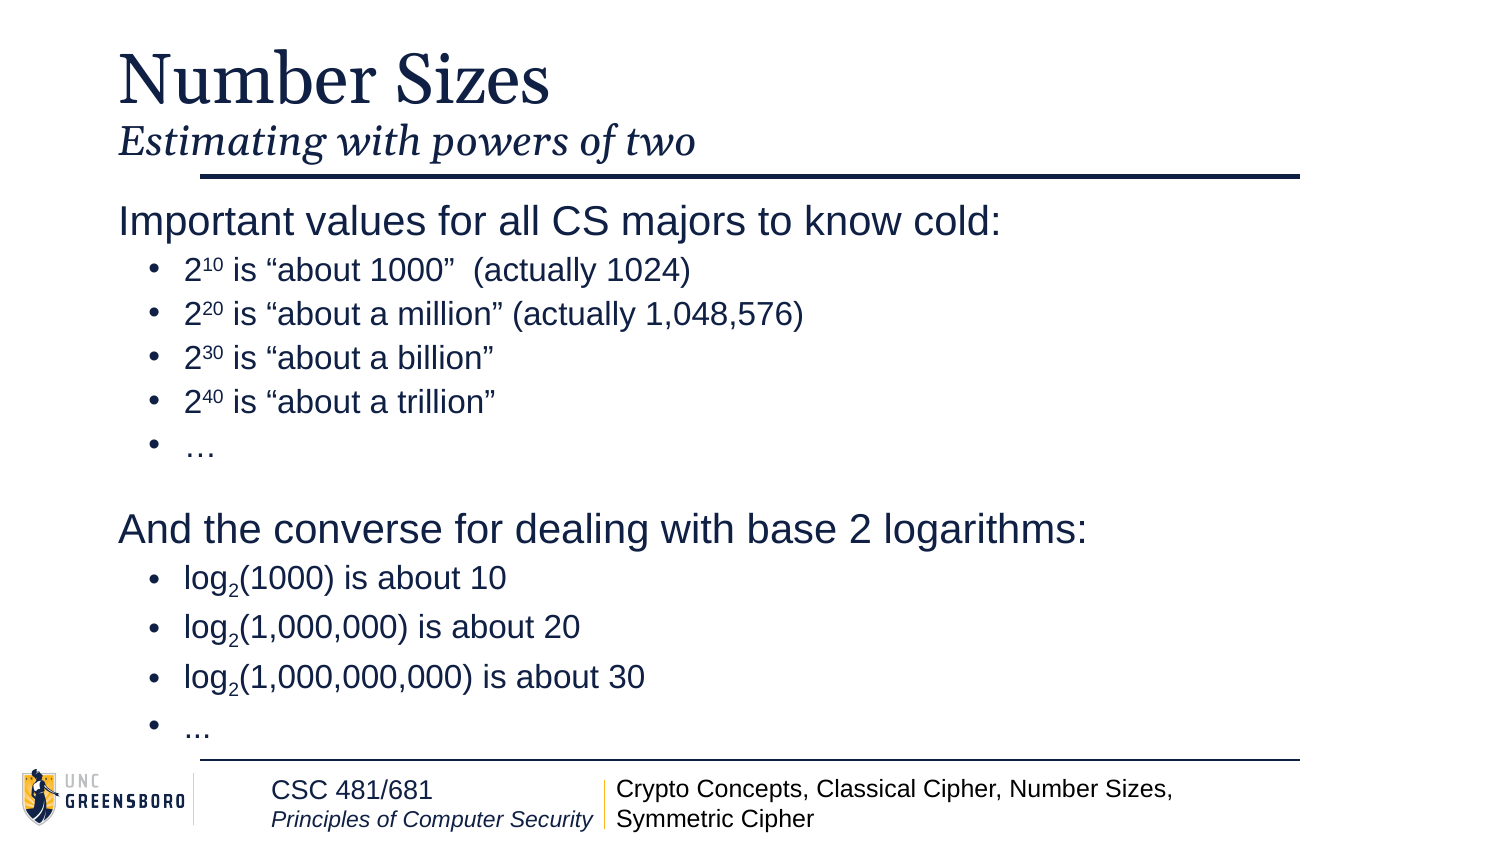

# Number Sizes
Estimating with powers of two
Important values for all CS majors to know cold:
210 is “about 1000”  (actually 1024)
220 is “about a million” (actually 1,048,576)
230 is “about a billion”
240 is “about a trillion”
…
And the converse for dealing with base 2 logarithms:
log2(1000) is about 10
log2(1,000,000) is about 20
log2(1,000,000,000) is about 30
...